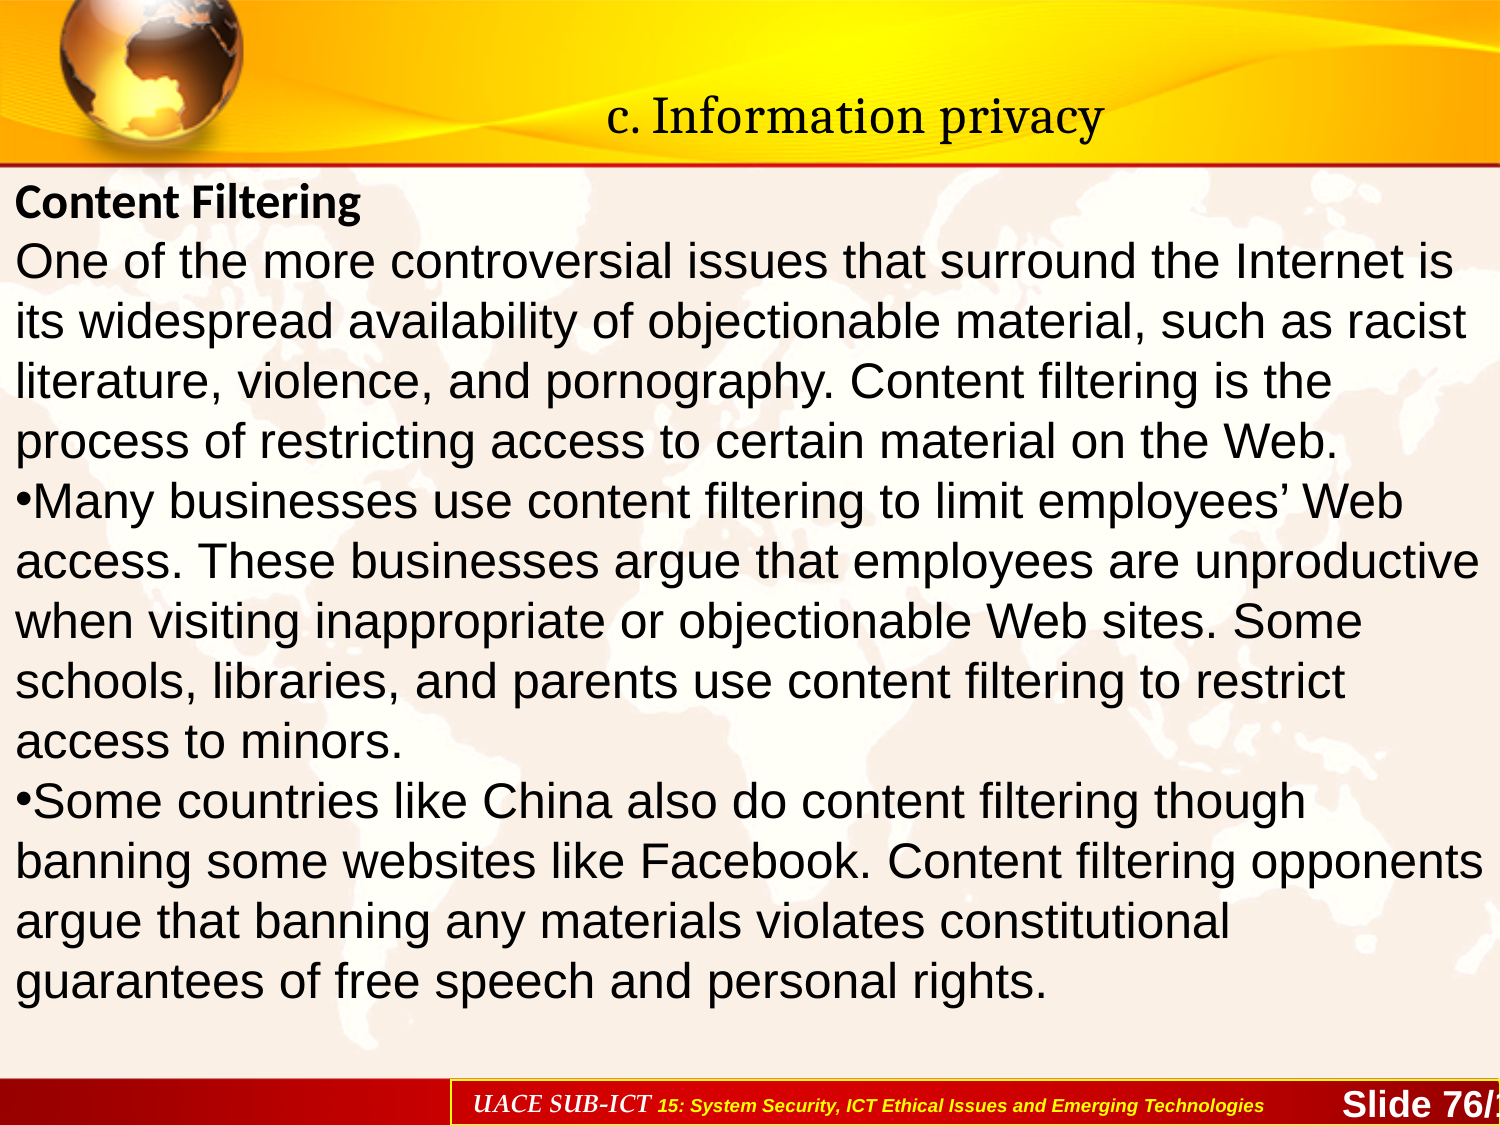

# c. Information privacy
Content Filtering
One of the more controversial issues that surround the Internet is its widespread availability of objectionable material, such as racist literature, violence, and pornography. Content filtering is the process of restricting access to certain material on the Web.
Many businesses use content filtering to limit employees’ Web access. These businesses argue that employees are unproductive when visiting inappropriate or objectionable Web sites. Some schools, libraries, and parents use content filtering to restrict access to minors.
Some countries like China also do content filtering though banning some websites like Facebook. Content filtering opponents argue that banning any materials violates constitutional guarantees of free speech and personal rights.